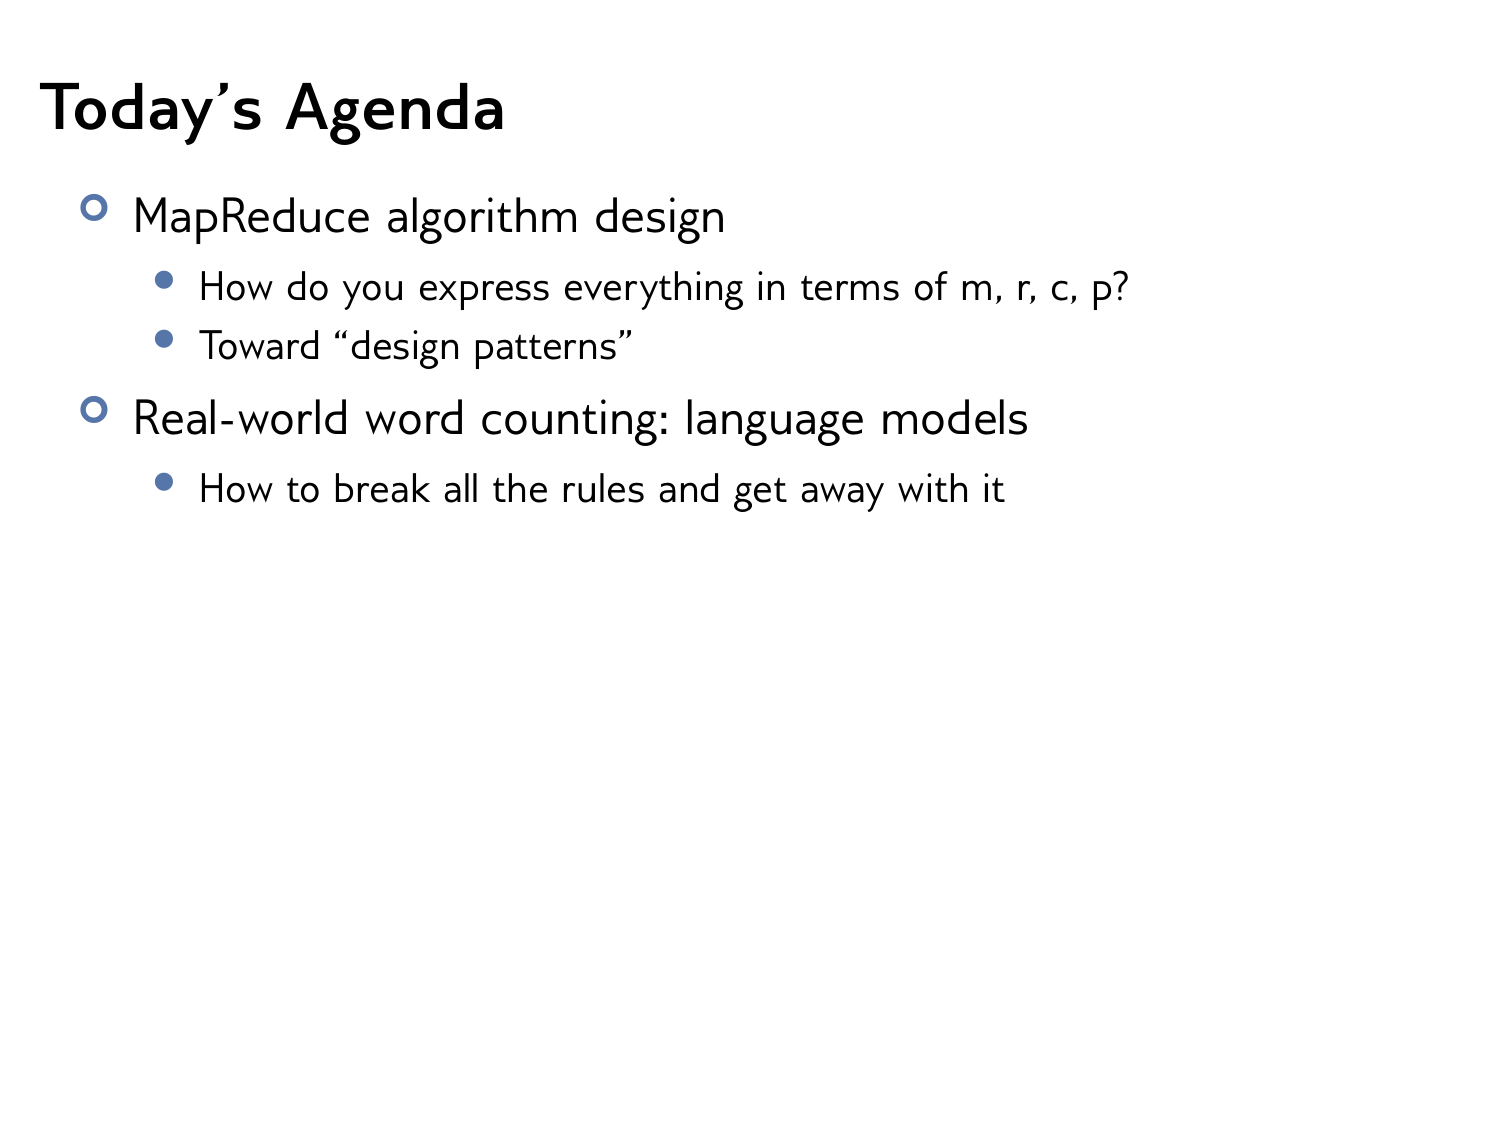

# Today’s Agenda
MapReduce algorithm design
How do you express everything in terms of m, r, c, p?
Toward “design patterns”
Real-world word counting: language models
How to break all the rules and get away with it